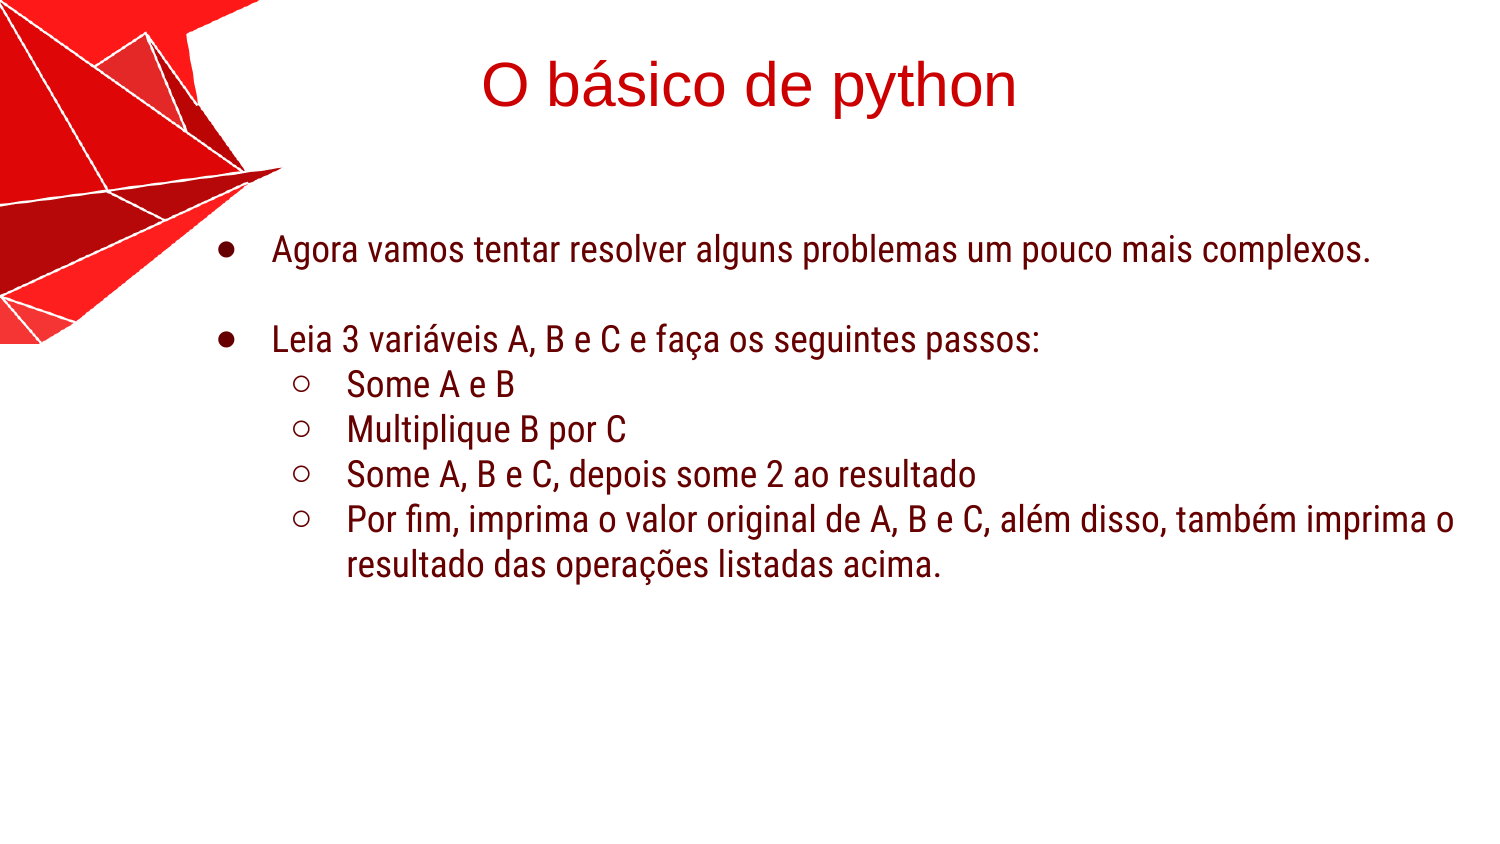

O básico de python
Agora vamos tentar resolver alguns problemas um pouco mais complexos.

Leia 3 variáveis A, B e C e faça os seguintes passos:
Some A e B
Multiplique B por C
Some A, B e C, depois some 2 ao resultado
Por fim, imprima o valor original de A, B e C, além disso, também imprima o resultado das operações listadas acima.